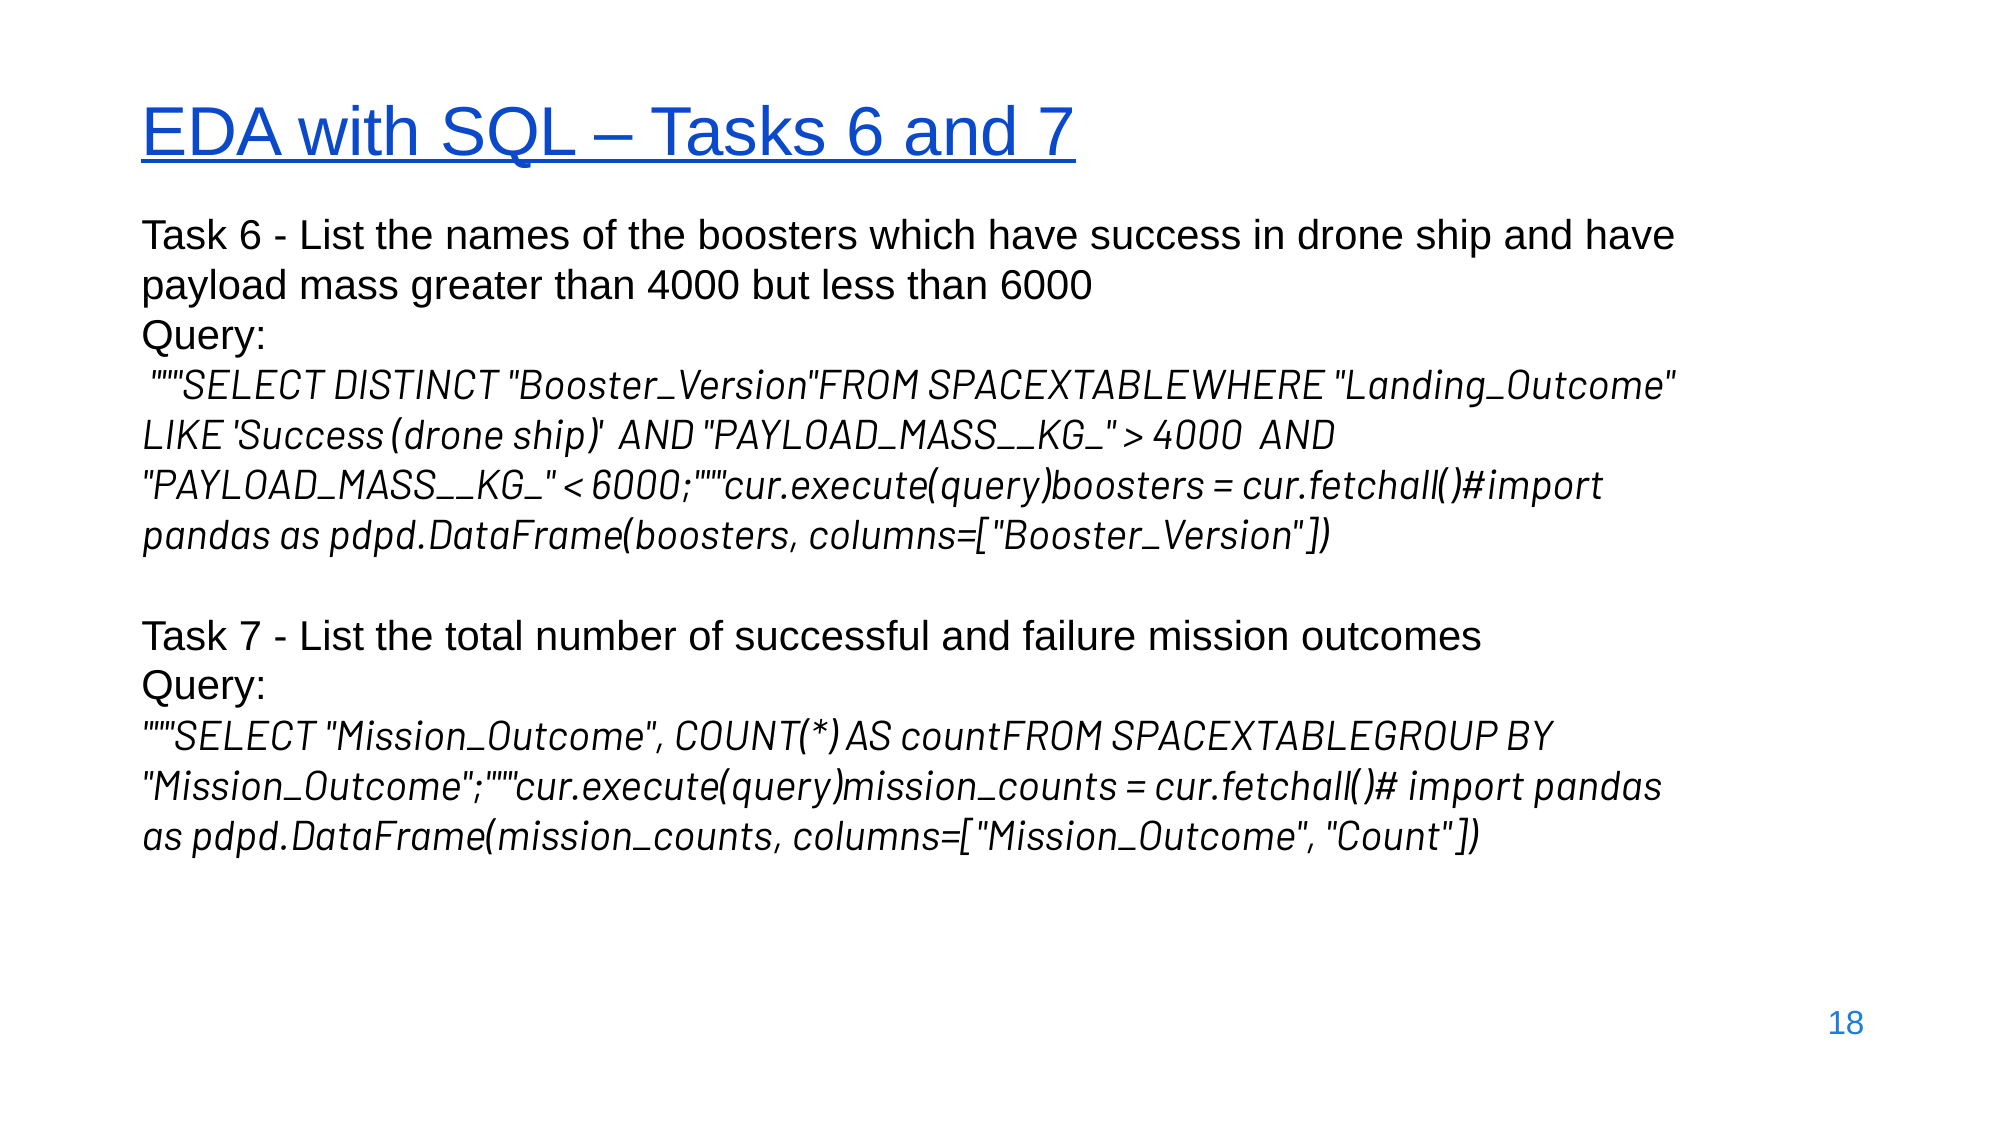

EDA with SQL – Tasks 6 and 7
Task 6 - List the names of the boosters which have success in drone ship and have payload mass greater than 4000 but less than 6000
Query:
 """SELECT DISTINCT "Booster_Version"FROM SPACEXTABLEWHERE "Landing_Outcome" LIKE 'Success (drone ship)'  AND "PAYLOAD_MASS__KG_" > 4000  AND "PAYLOAD_MASS__KG_" < 6000;"""cur.execute(query)boosters = cur.fetchall()#import pandas as pdpd.DataFrame(boosters, columns=["Booster_Version"])

Task 7 - List the total number of successful and failure mission outcomes
Query:
"""SELECT "Mission_Outcome", COUNT(*) AS countFROM SPACEXTABLEGROUP BY "Mission_Outcome";"""cur.execute(query)mission_counts = cur.fetchall()# import pandas as pdpd.DataFrame(mission_counts, columns=["Mission_Outcome", "Count"])
18